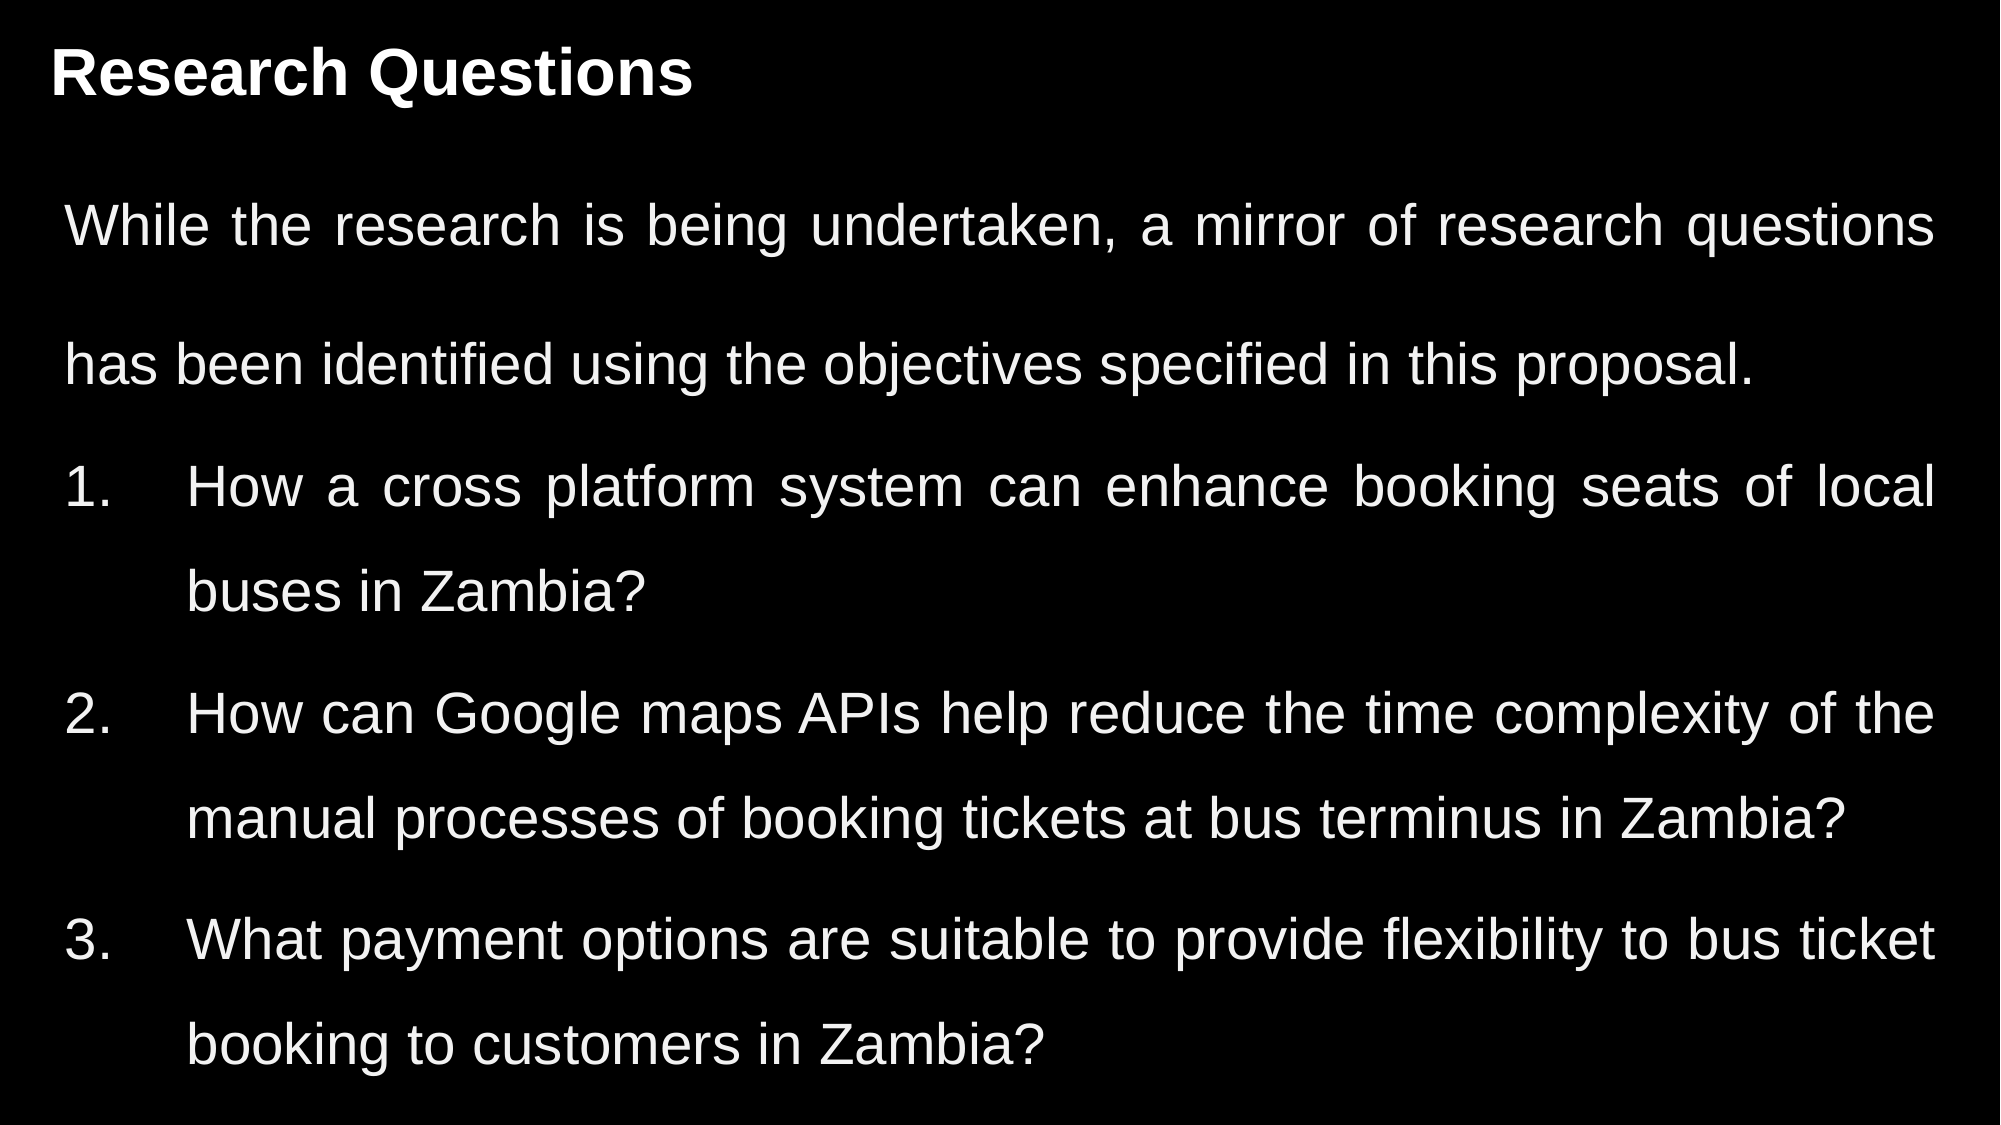

Research Questions
While the research is being undertaken, a mirror of research questions has been identified using the objectives specified in this proposal.
How a cross platform system can enhance booking seats of local buses in Zambia?
How can Google maps APIs help reduce the time complexity of the manual processes of booking tickets at bus terminus in Zambia?
What payment options are suitable to provide flexibility to bus ticket booking to customers in Zambia?